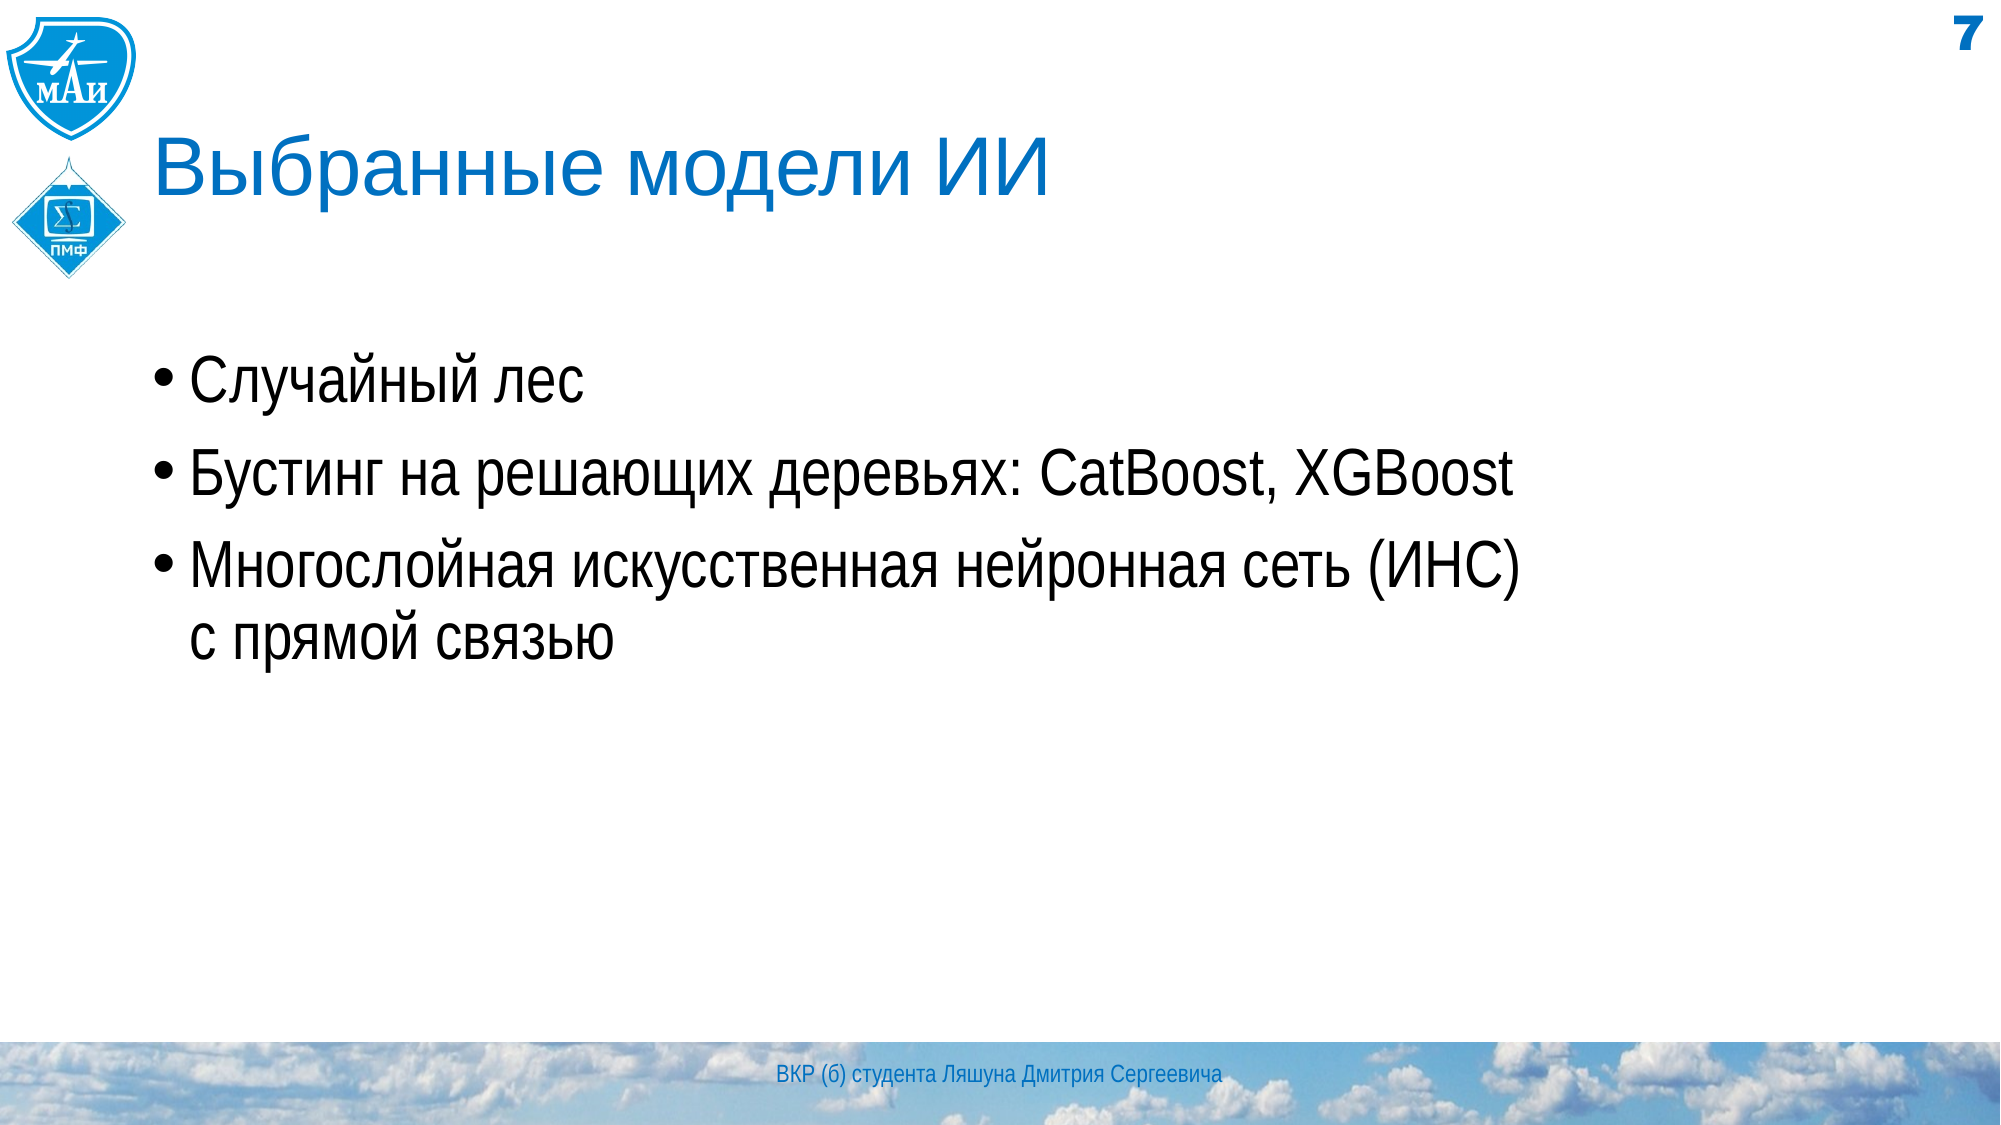

7
# Выбранные модели ИИ
Случайный лес
Бустинг на решающих деревьях: CatBoost, XGBoost
Многослойная искусственная нейронная сеть (ИНС) с прямой связью

ВКР (б) студента Ляшуна Дмитрия Сергеевича